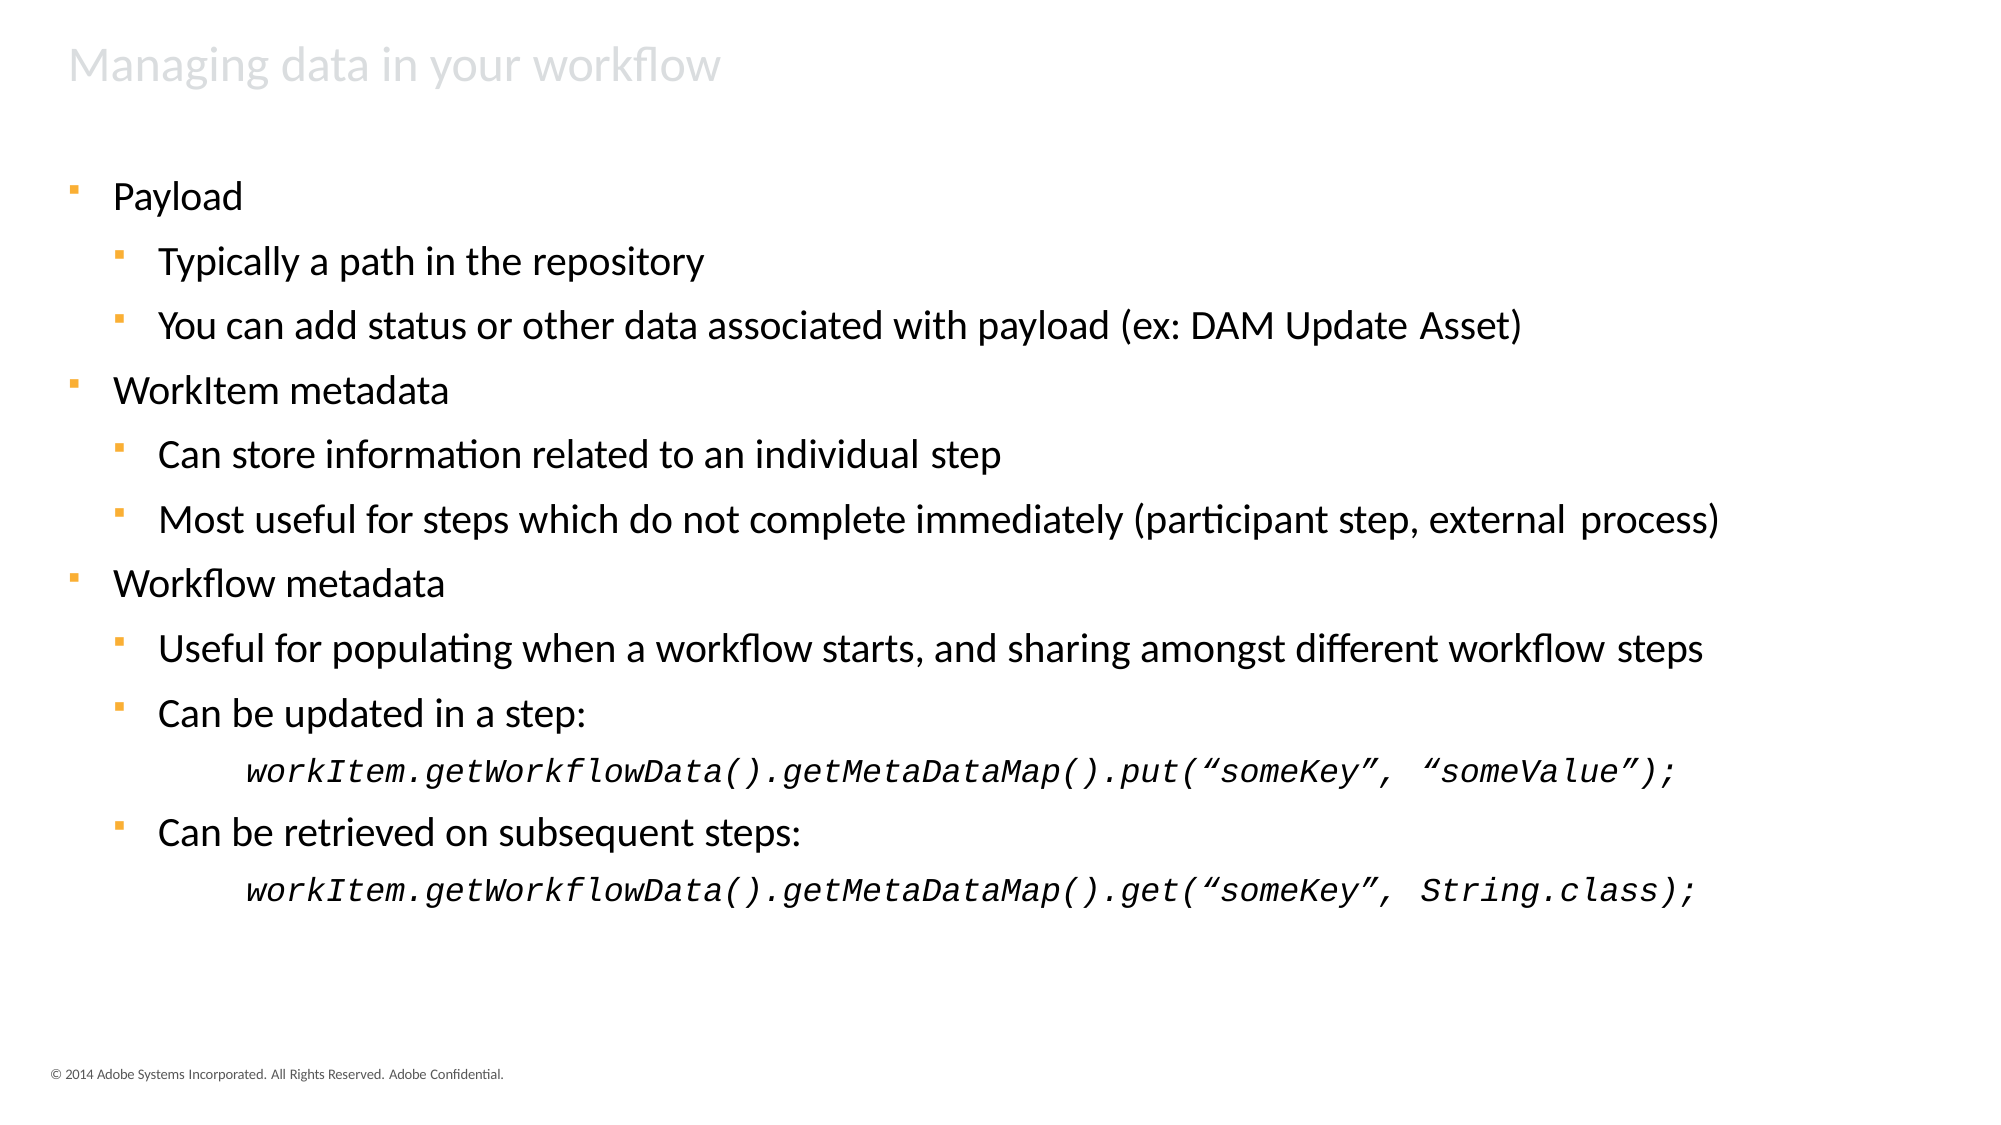

# Managing data in your workflow
Payload
Typically a path in the repository
You can add status or other data associated with payload (ex: DAM Update Asset)
WorkItem metadata
Can store information related to an individual step
Most useful for steps which do not complete immediately (participant step, external process)
Workflow metadata
Useful for populating when a workflow starts, and sharing amongst different workflow steps
Can be updated in a step:
workItem.getWorkflowData().getMetaDataMap().put(“someKey”, “someValue”);
Can be retrieved on subsequent steps:
workItem.getWorkflowData().getMetaDataMap().get(“someKey”, String.class);
© 2014 Adobe Systems Incorporated. All Rights Reserved. Adobe Confidential.
110
© 2015 Adobe Systems Incorporated. All Rights Reserved. Adobe Confidential.